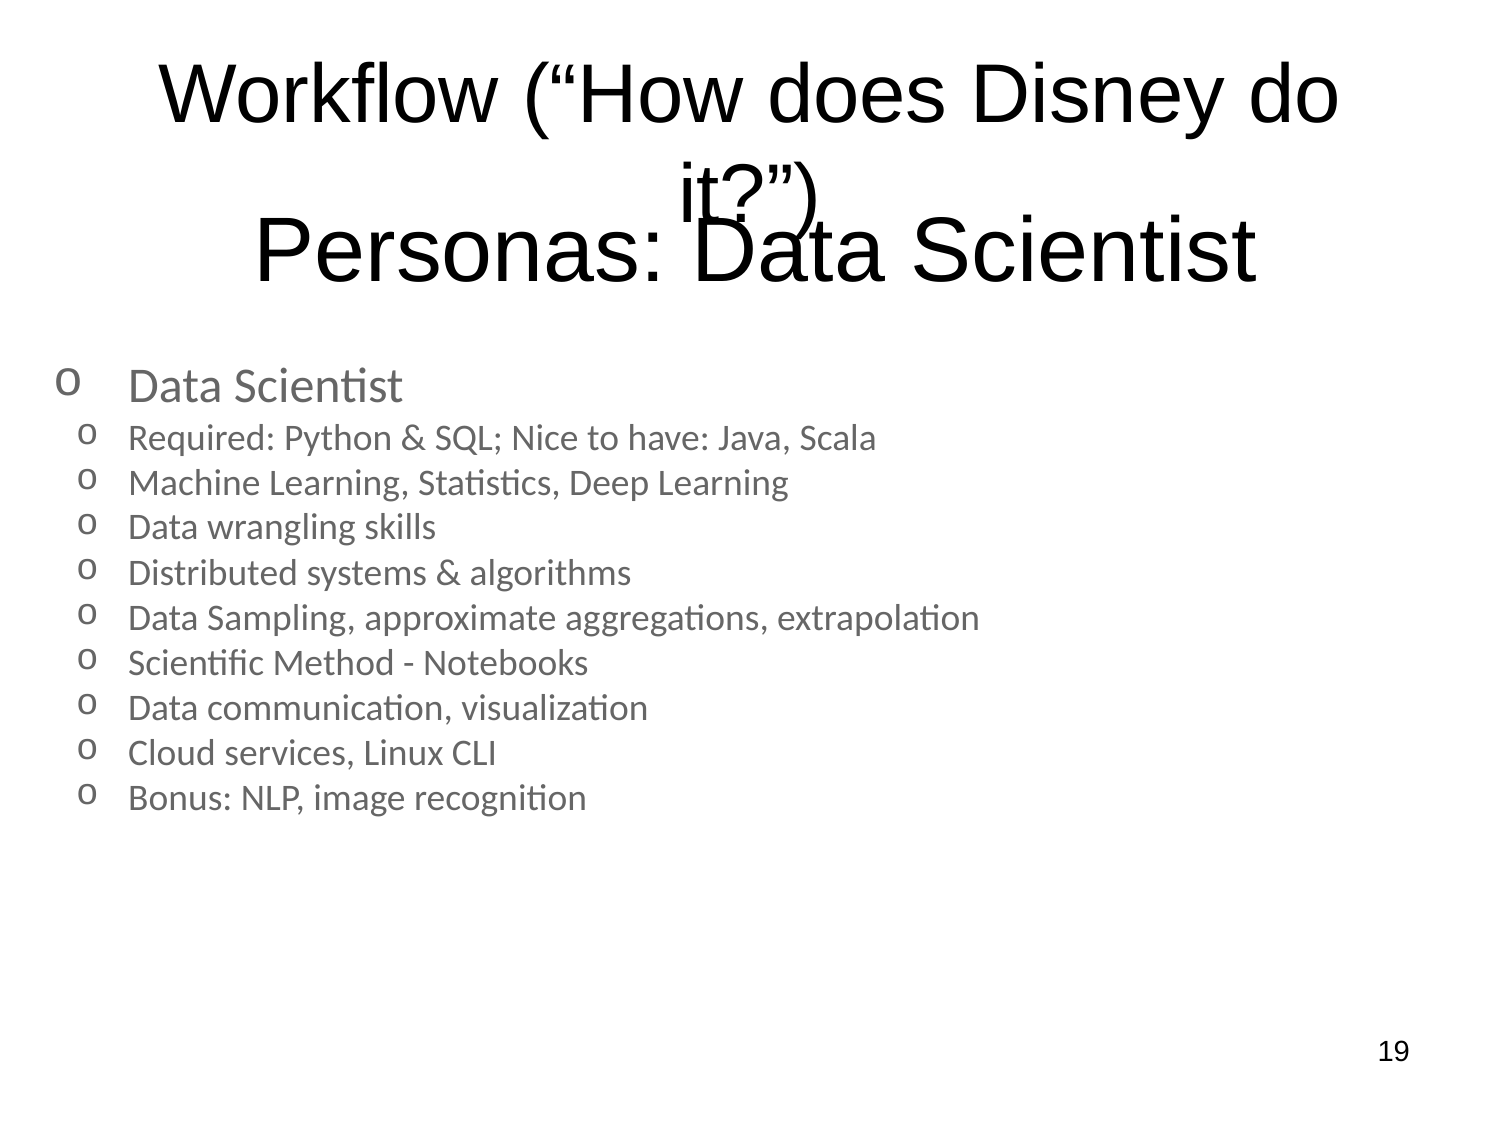

# Workflow (“How does Disney do it?”)
Personas: Data Scientist
Data Scientist
Required: Python & SQL; Nice to have: Java, Scala
Machine Learning, Statistics, Deep Learning
Data wrangling skills
Distributed systems & algorithms
Data Sampling, approximate aggregations, extrapolation
Scientific Method - Notebooks
Data communication, visualization
Cloud services, Linux CLI
Bonus: NLP, image recognition
19